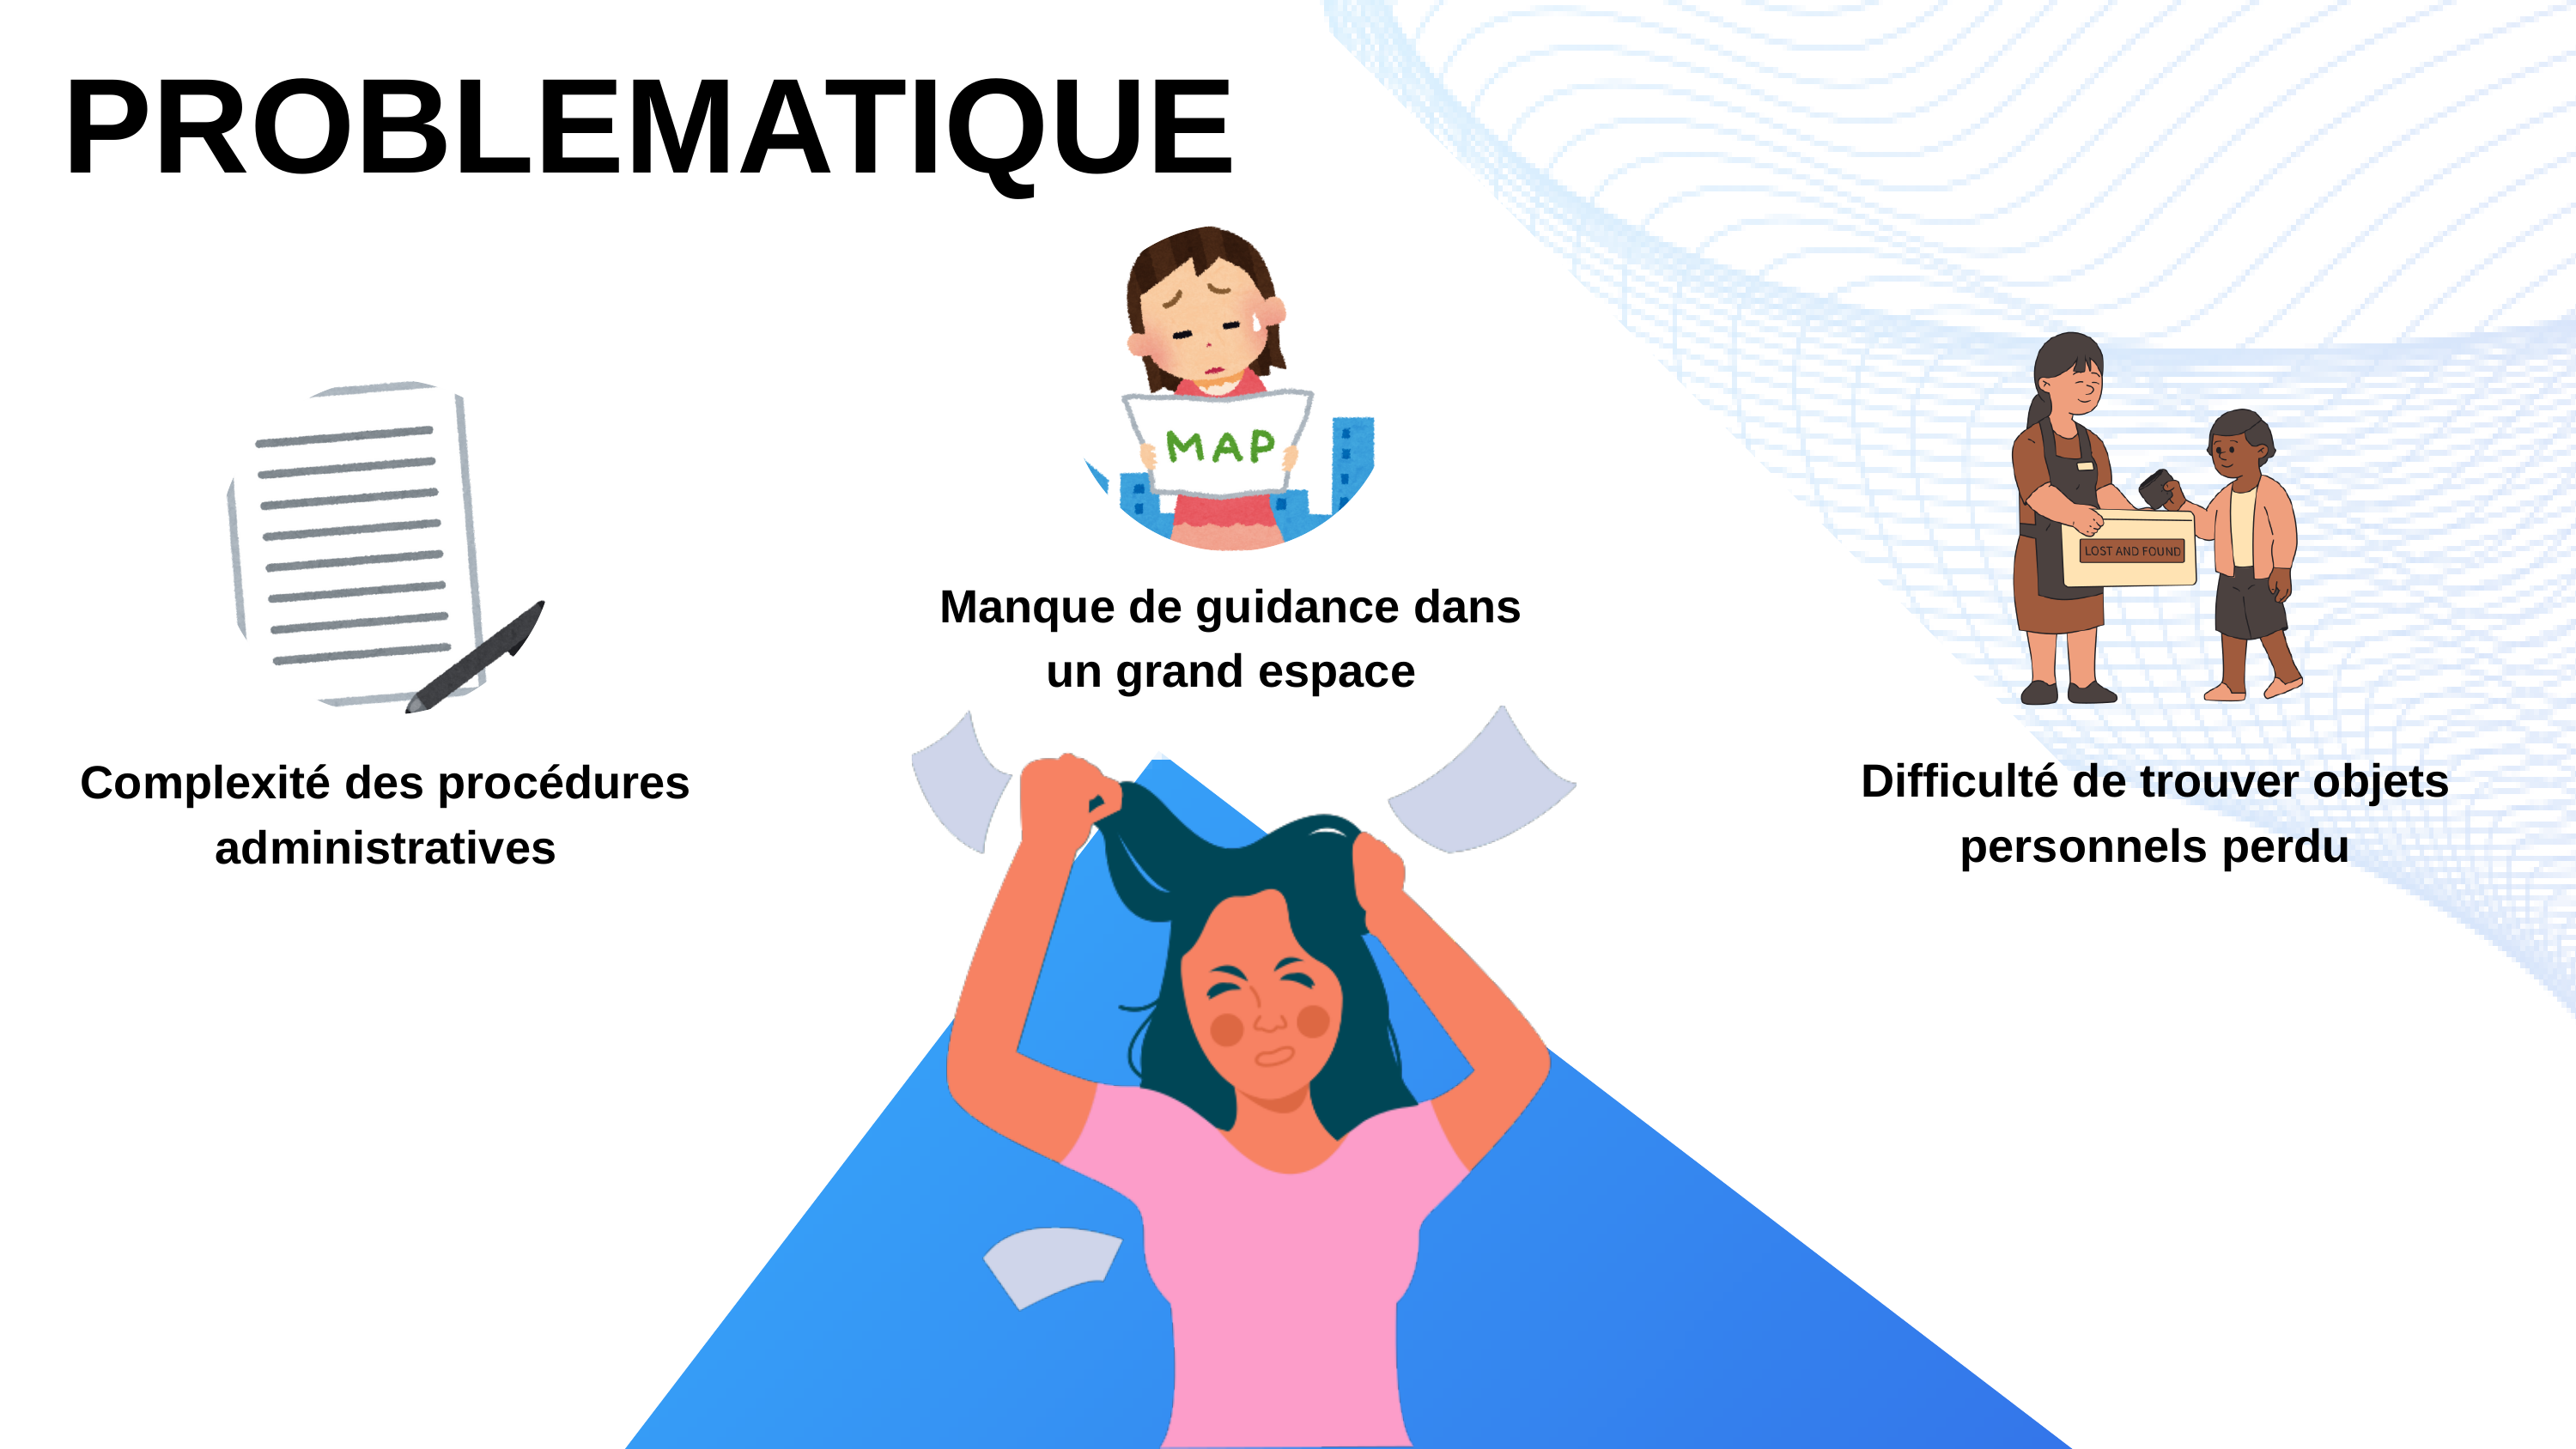

PROBLEMATIQUE

Manque de guidance dans un grand espace

Difficulté de trouver objets personnels perdu
Complexité des procédures administratives